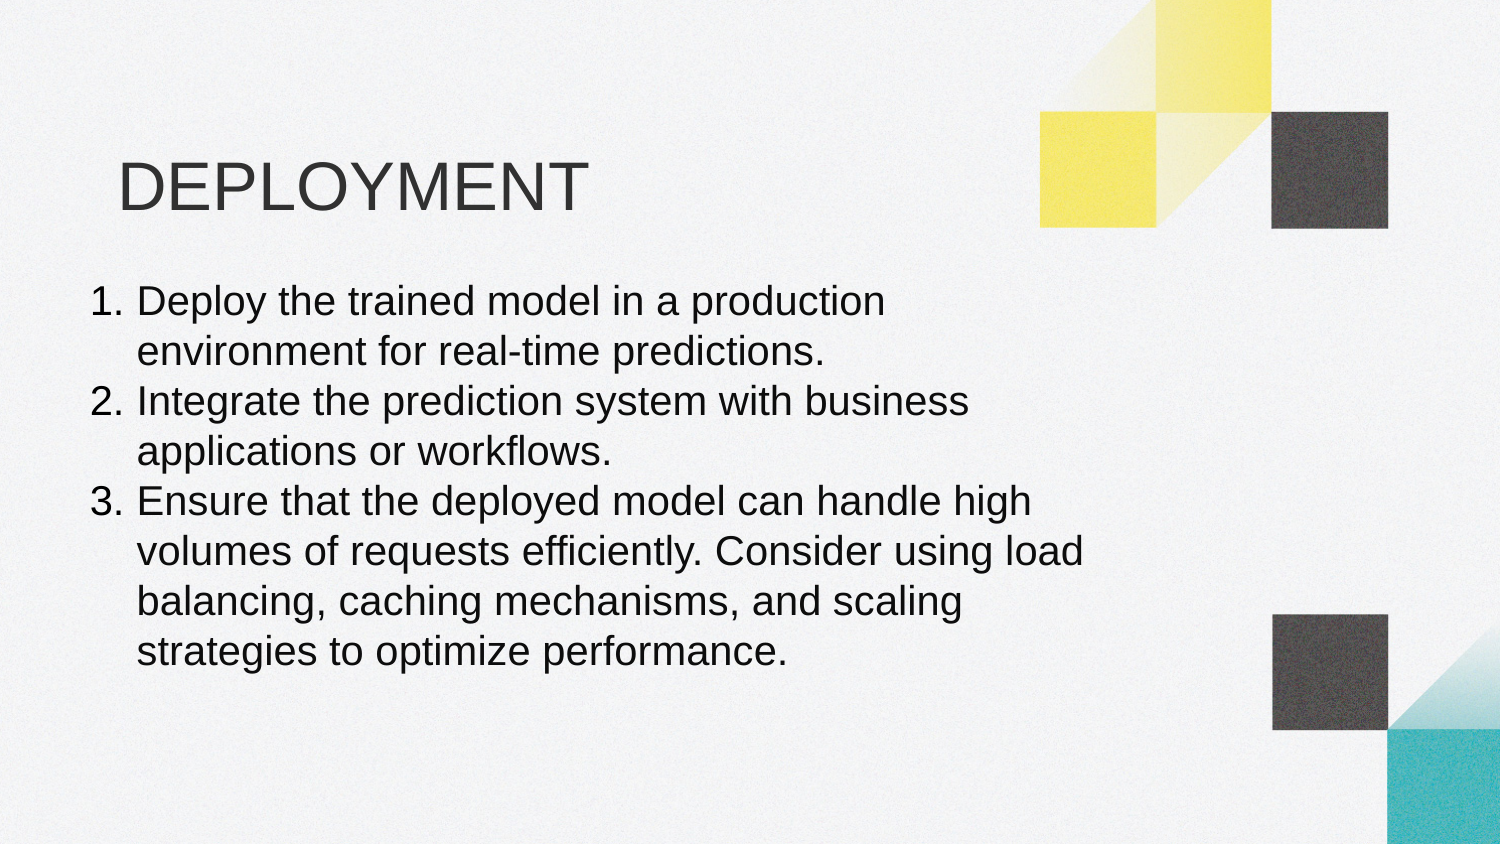

# DEPLOYMENT

Deploy the trained model in a production environment for real-time predictions.
Integrate the prediction system with business applications or workflows.
Ensure that the deployed model can handle high volumes of requests efficiently. Consider using load balancing, caching mechanisms, and scaling strategies to optimize performance.